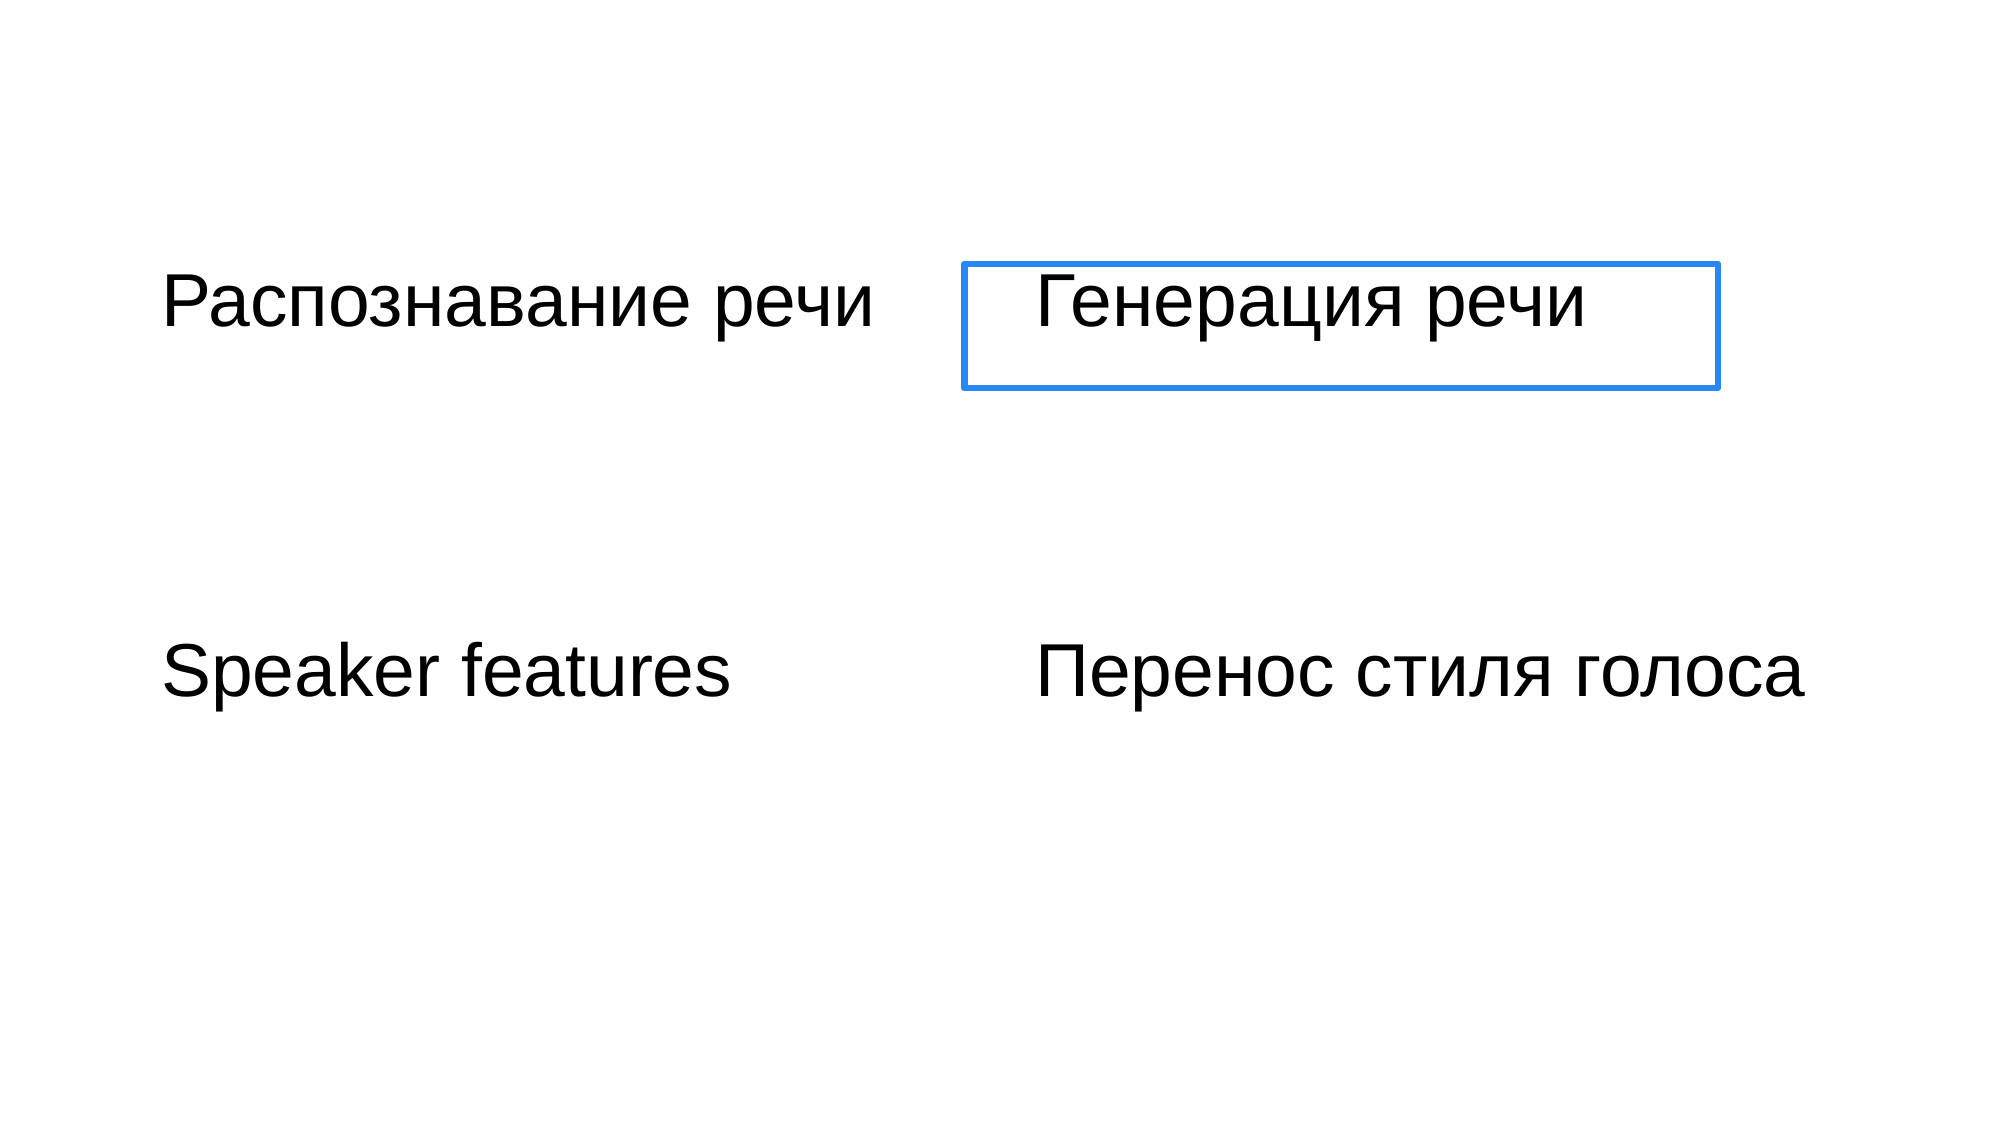

Распознавание речи
Генерация речи

Speaker features
Перенос стиля голоса